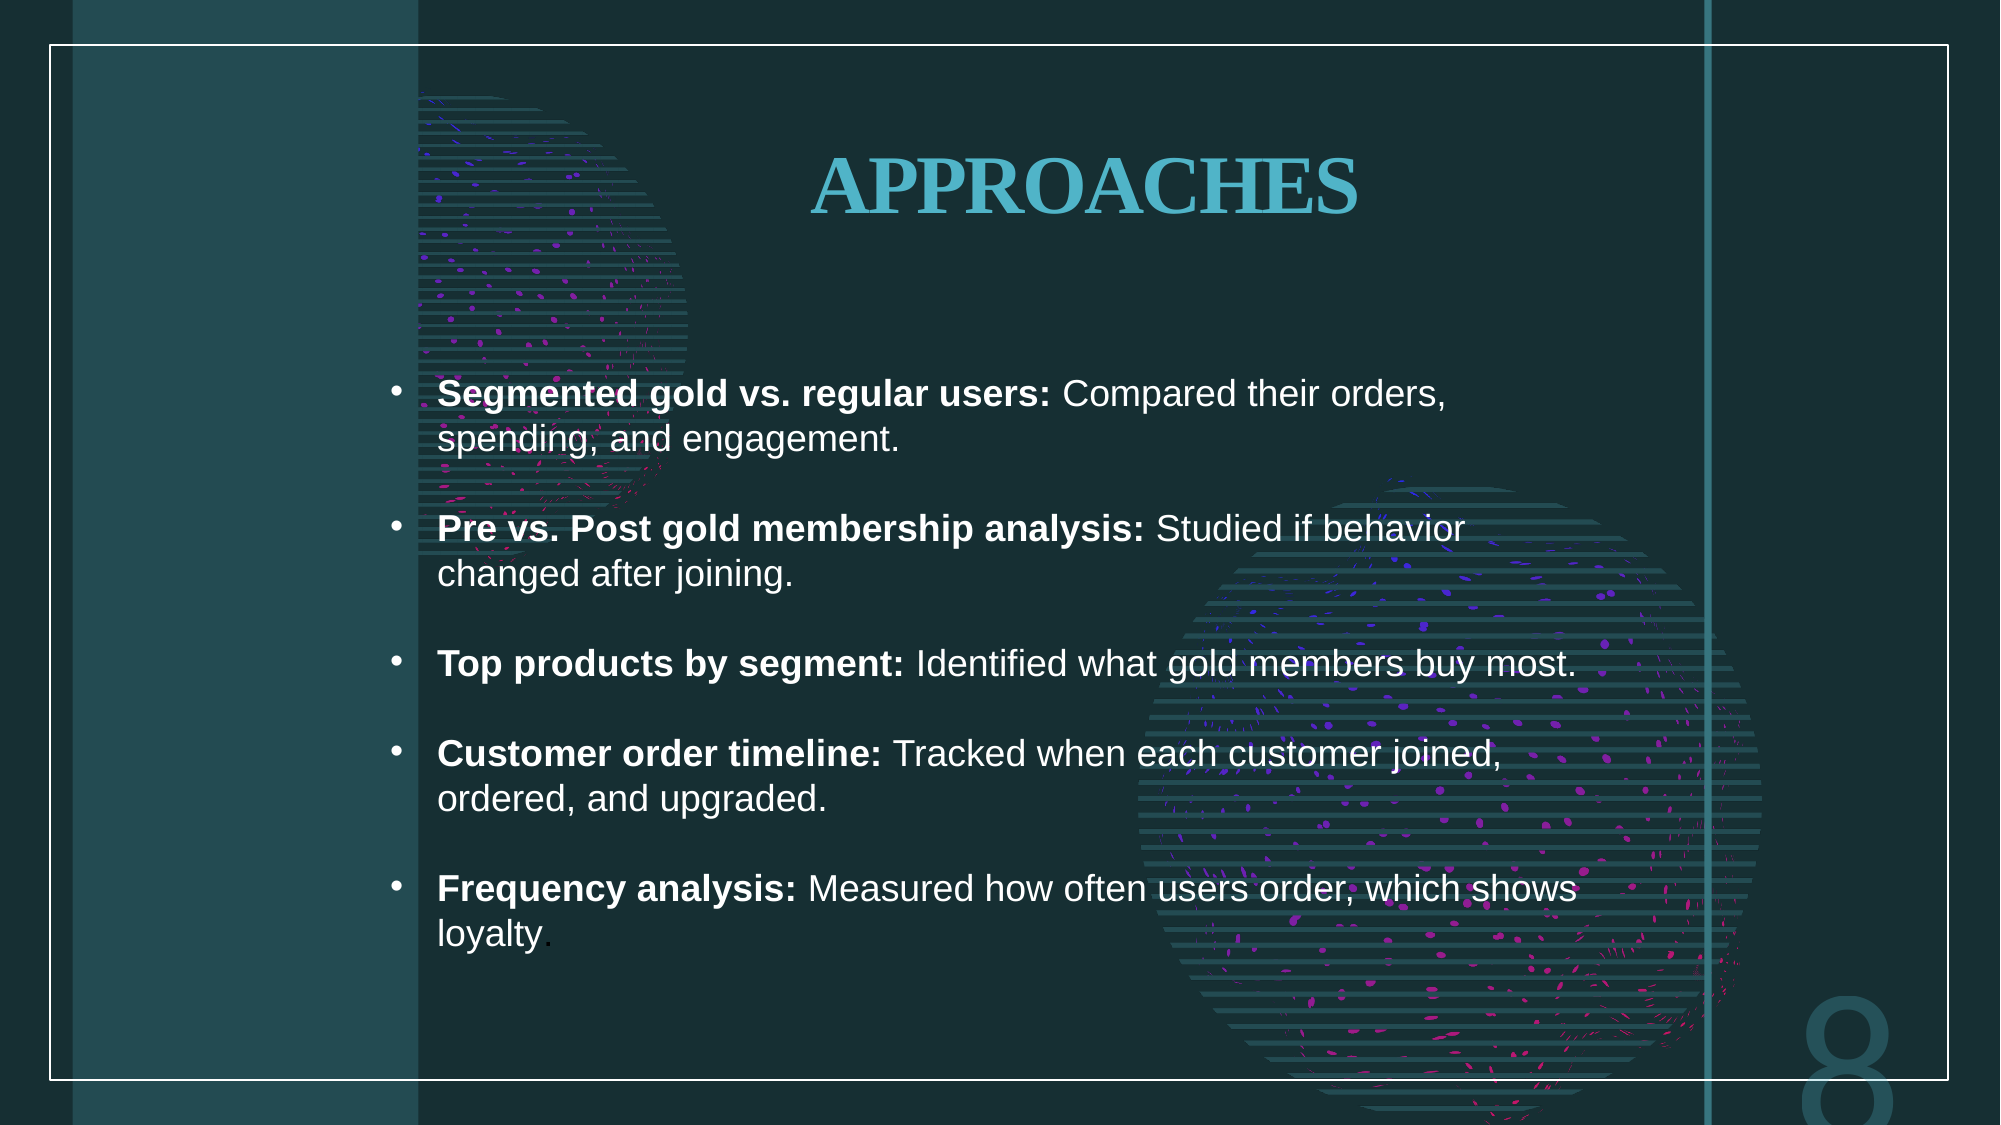

# APPROACHES
Segmented gold vs. regular users: Compared their orders, spending, and engagement.

Pre vs. Post gold membership analysis: Studied if behavior changed after joining.

Top products by segment: Identified what gold members buy most.

Customer order timeline: Tracked when each customer joined, ordered, and upgraded.

Frequency analysis: Measured how often users order, which shows loyalty.
8